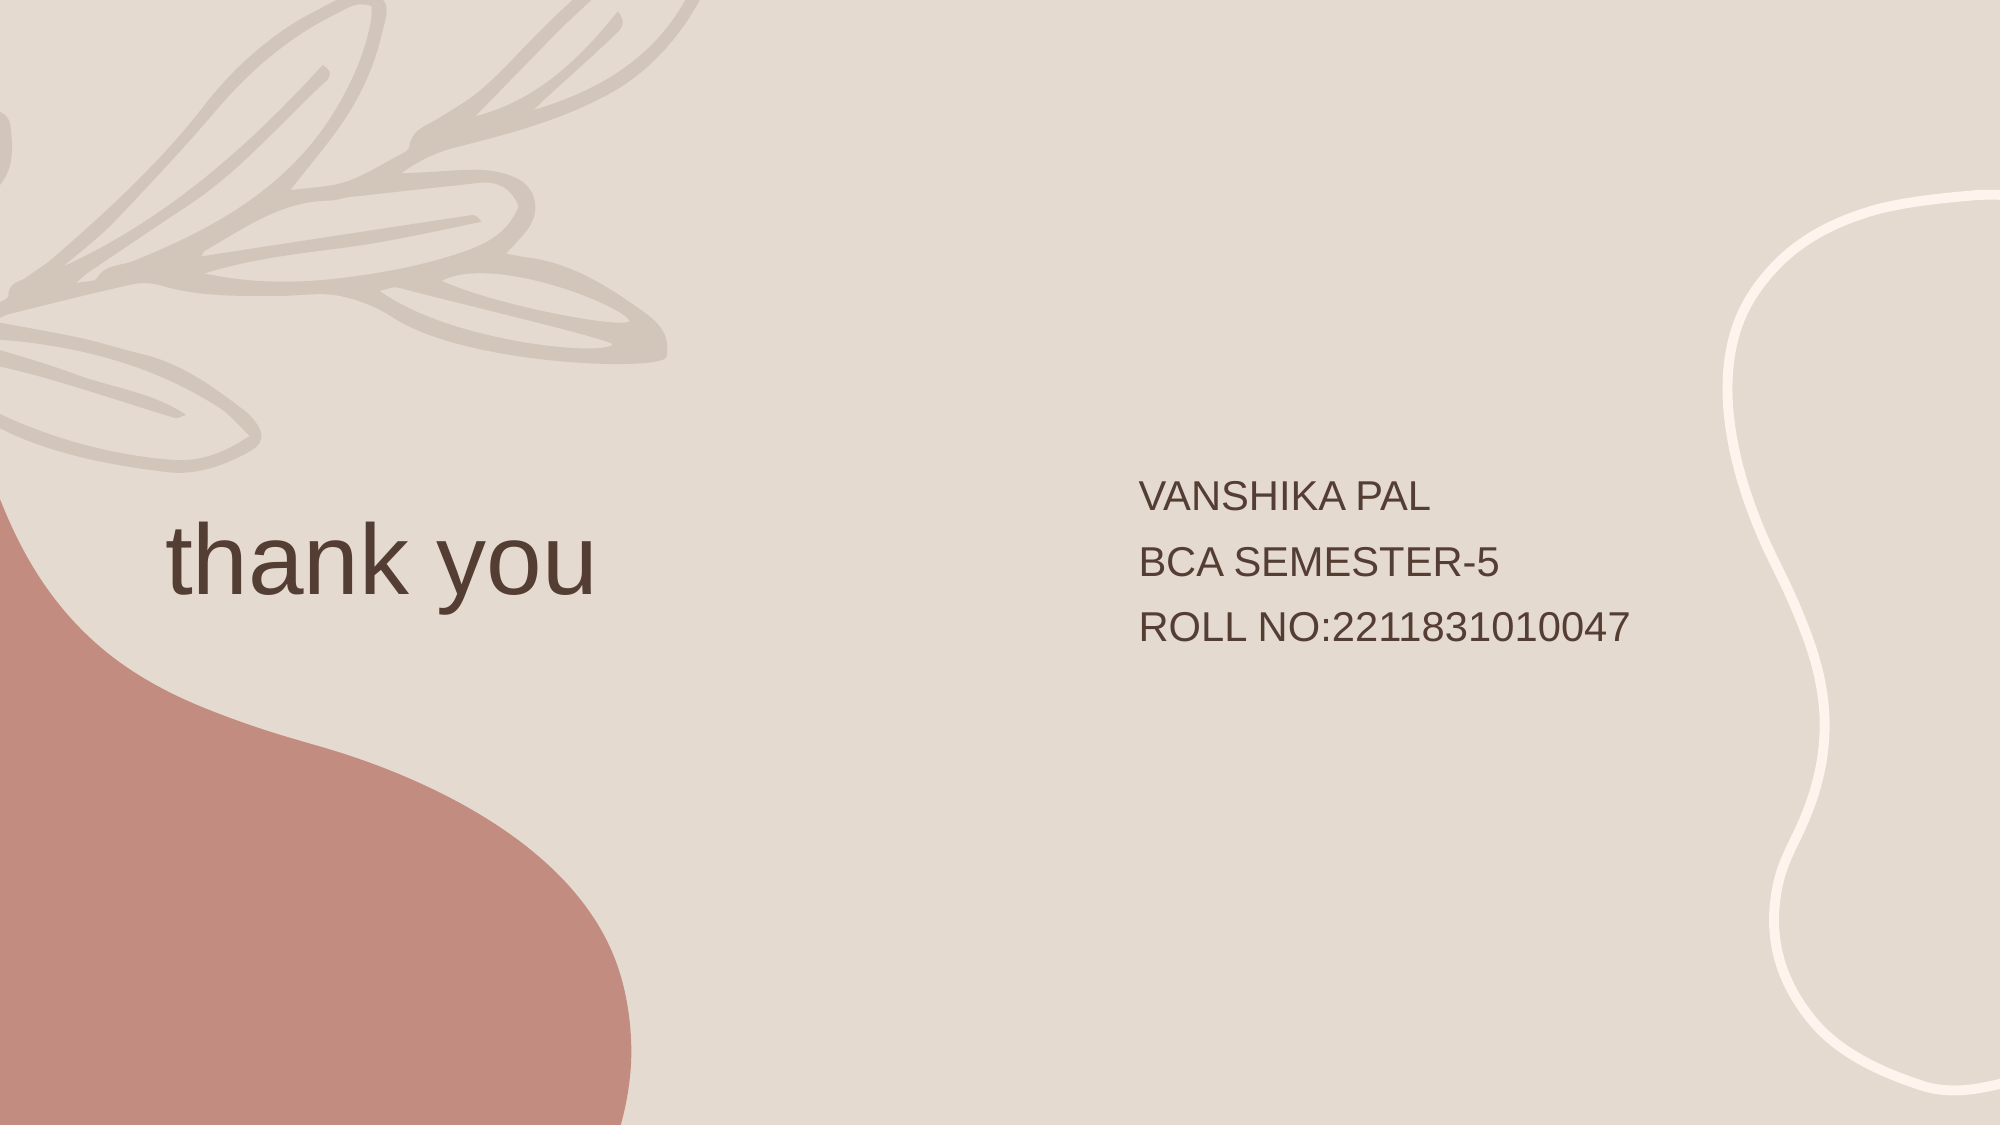

# thank you
VANSHIKA PAL
BCA Semester-5
Roll no:2211831010047